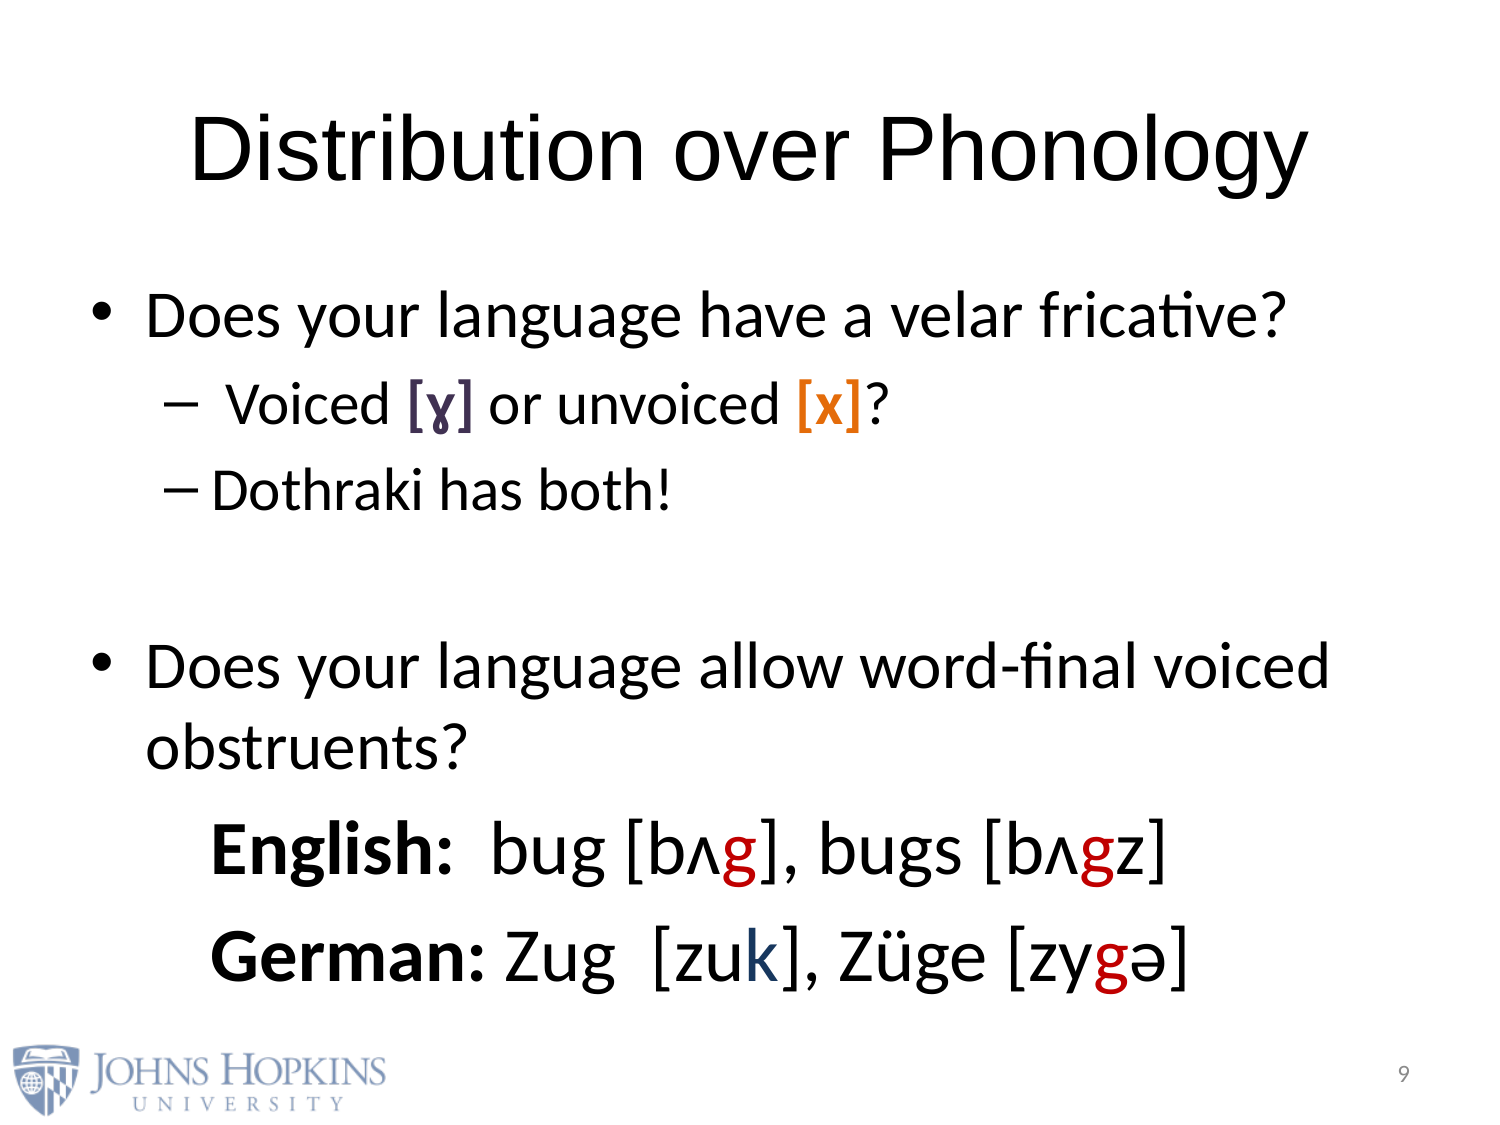

# Distribution over Phonology
Does your language have a velar fricative?
 Voiced [ɣ] or unvoiced [x]?
Dothraki has both!

Does your language allow word-final voiced obstruents?
       English:  bug [bʌg], bugs [bʌgz]
       German: Zug  [zuk], Züge [zygə]
9